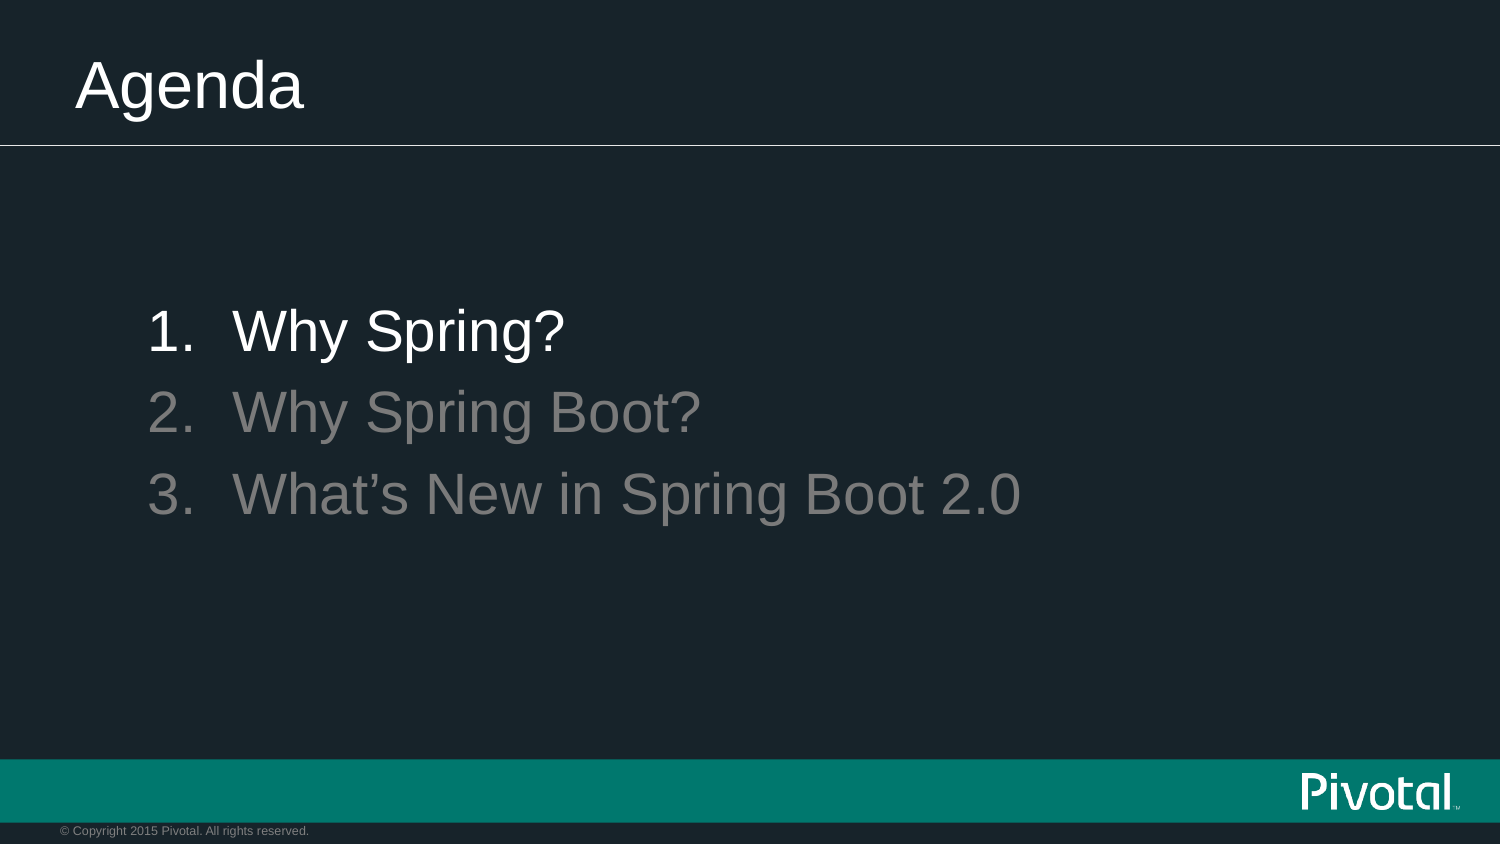

# Agenda
Why Spring?
Why Spring Boot?
What’s New in Spring Boot 2.0